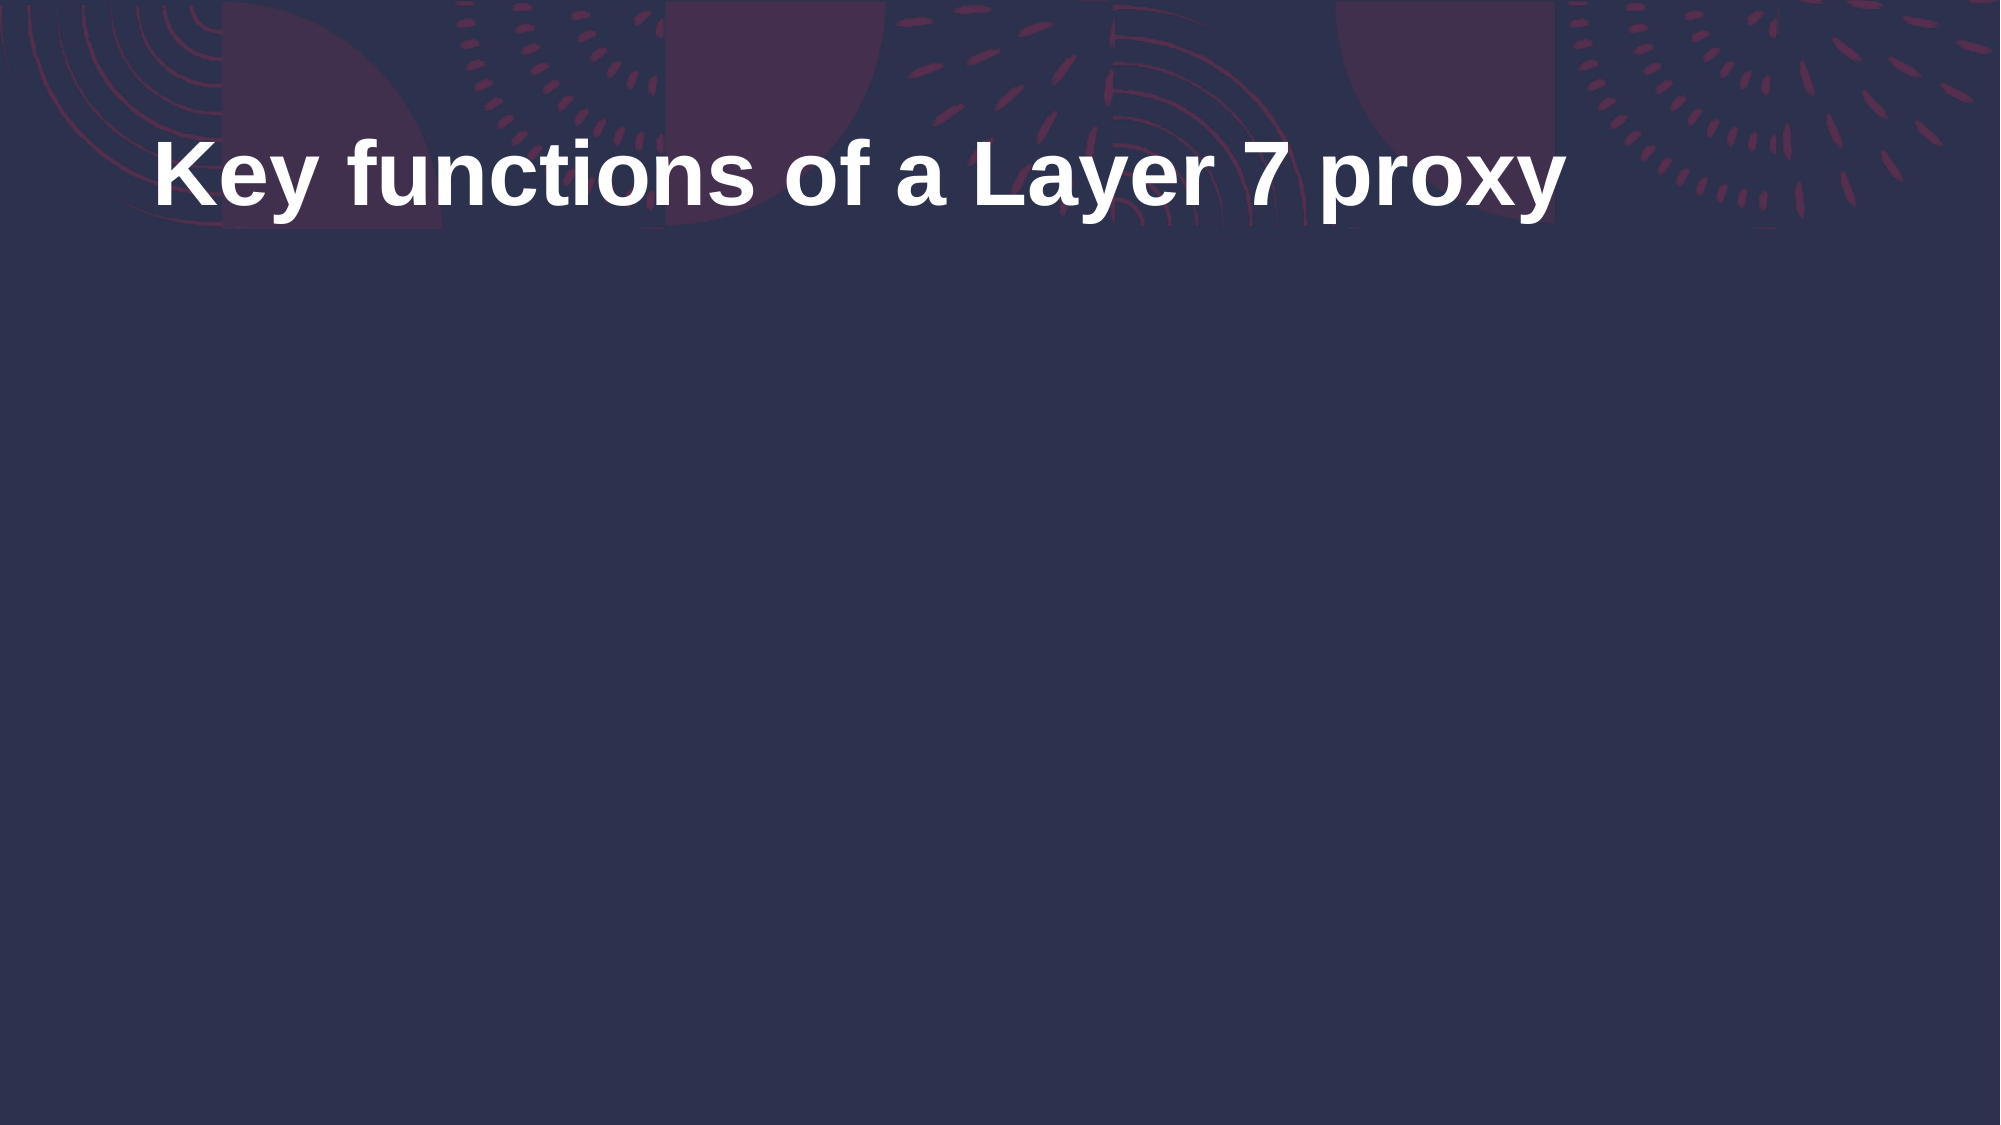

# Key functions of a Layer 7 proxy